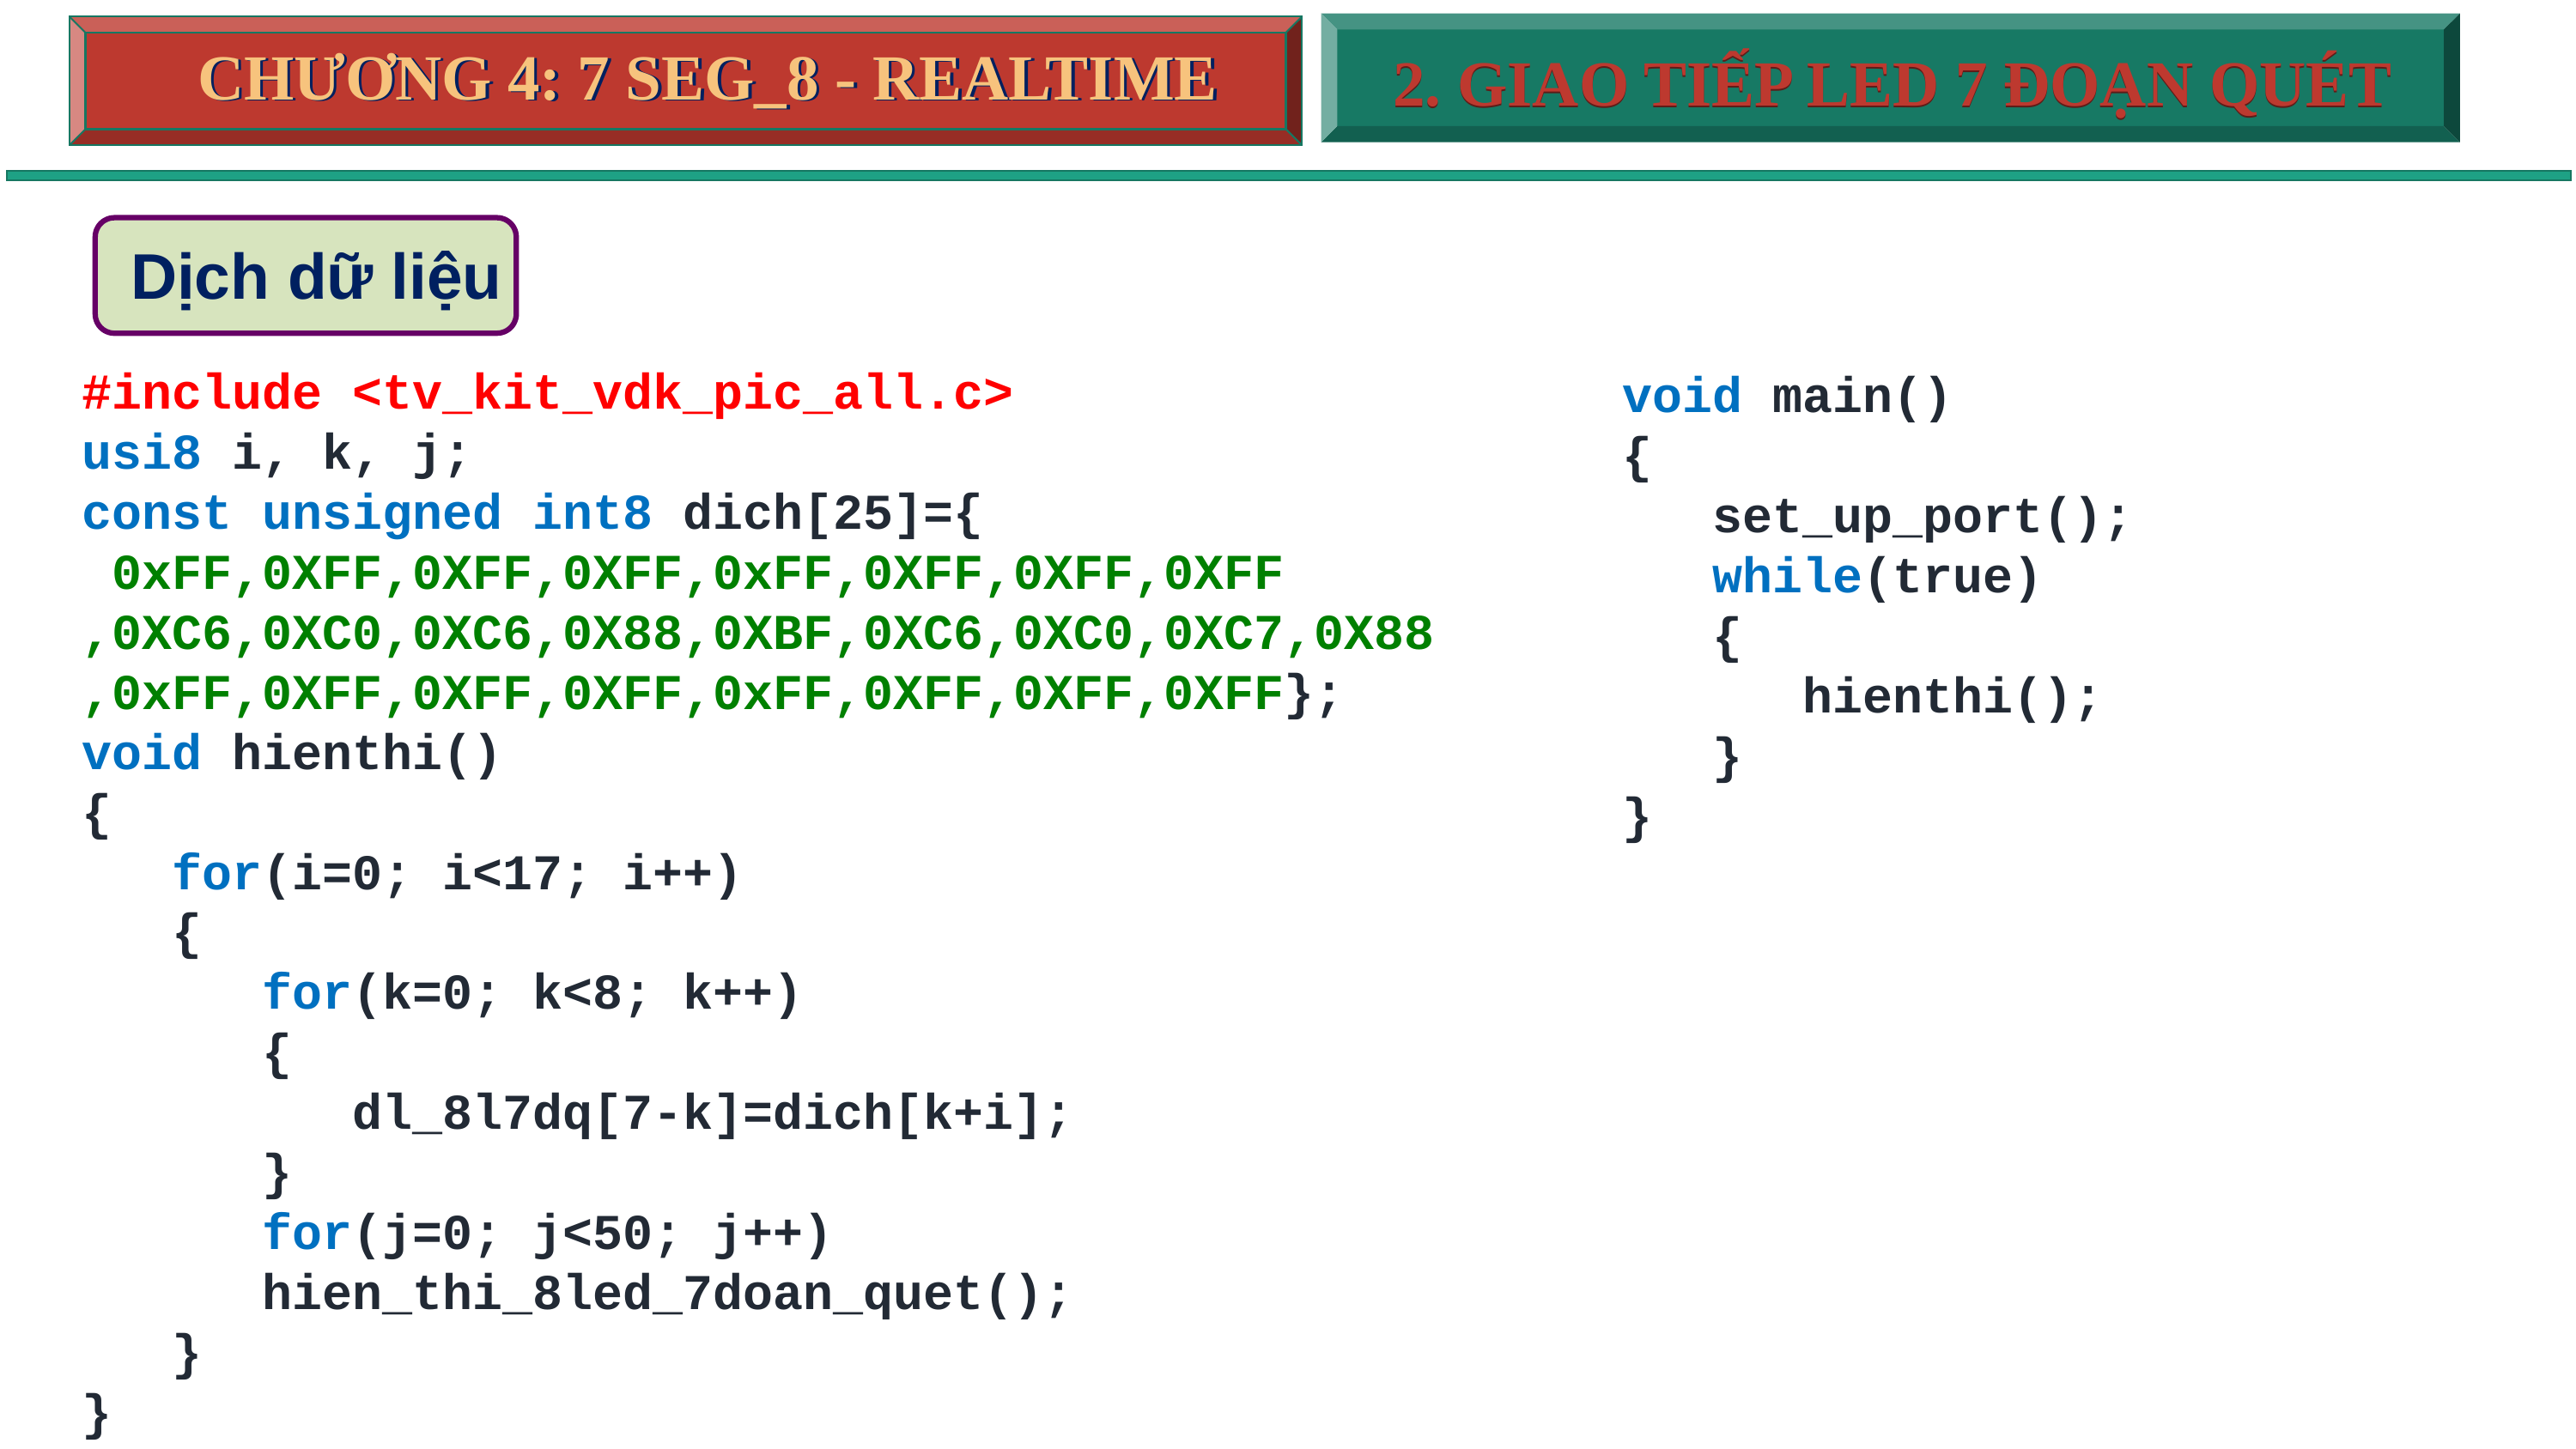

CHƯƠNG 4: 7 SEG_8 - REALTIME
CHƯƠNG 4: 7 SEG_8 - REALTIME
2. GIAO TIẾP LED 7 ĐOẠN QUÉT
2. GIAO TIẾP LED 7 ĐOẠN QUÉT

Dịch dữ liệu
#include <tv_kit_vdk_pic_all.c>
usi8 i, k, j;
const unsigned int8 dich[25]={
 0xFF,0XFF,0XFF,0XFF,0xFF,0XFF,0XFF,0XFF
,0XC6,0XC0,0XC6,0X88,0XBF,0XC6,0XC0,0XC7,0X88
,0xFF,0XFF,0XFF,0XFF,0xFF,0XFF,0XFF,0XFF};
void hienthi()
{
   for(i=0; i<17; i++)
   {
      for(k=0; k<8; k++)
      {
         dl_8l7dq[7-k]=dich[k+i];
      }
      for(j=0; j<50; j++)
      hien_thi_8led_7doan_quet();
   }
}
void main()
{
   set_up_port();
   while(true)
   {
      hienthi();
   }
}